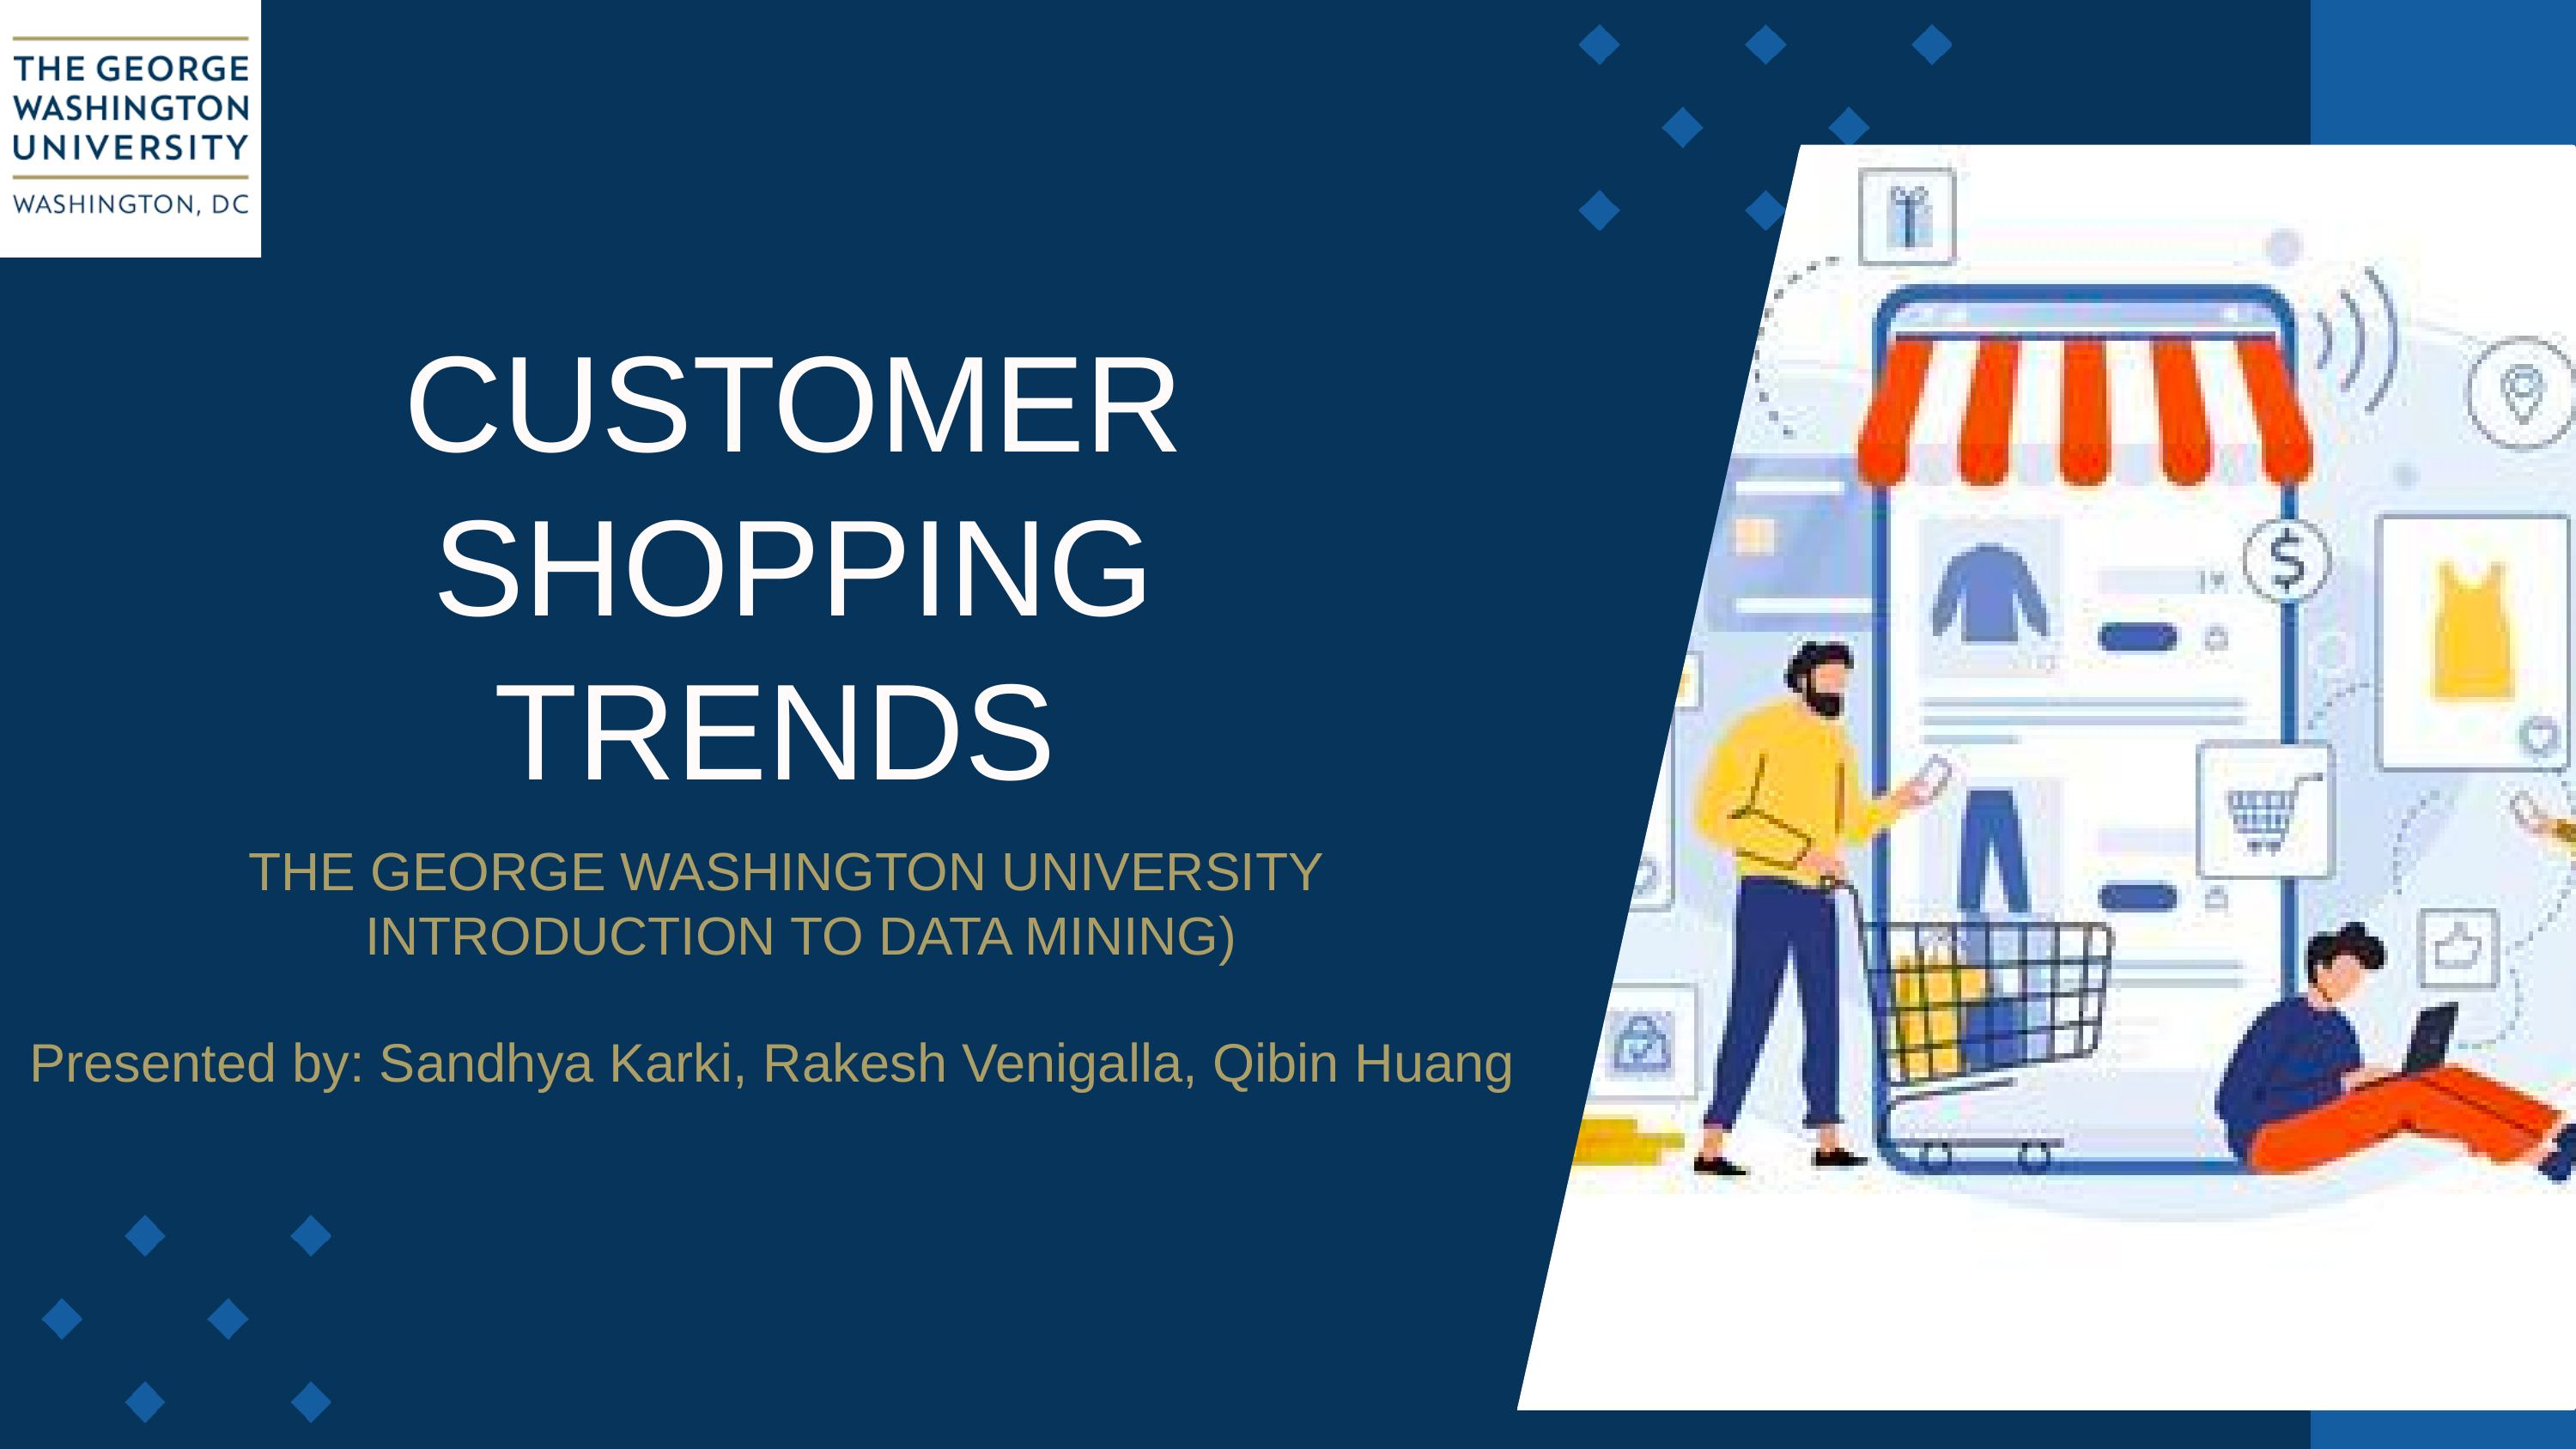

CUSTOMER SHOPPING TRENDS

THE GEORGE WASHINGTON UNIVERSITY
 INTRODUCTION TO DATA MINING)

Presented by: Sandhya Karki, Rakesh Venigalla, Qibin Huang